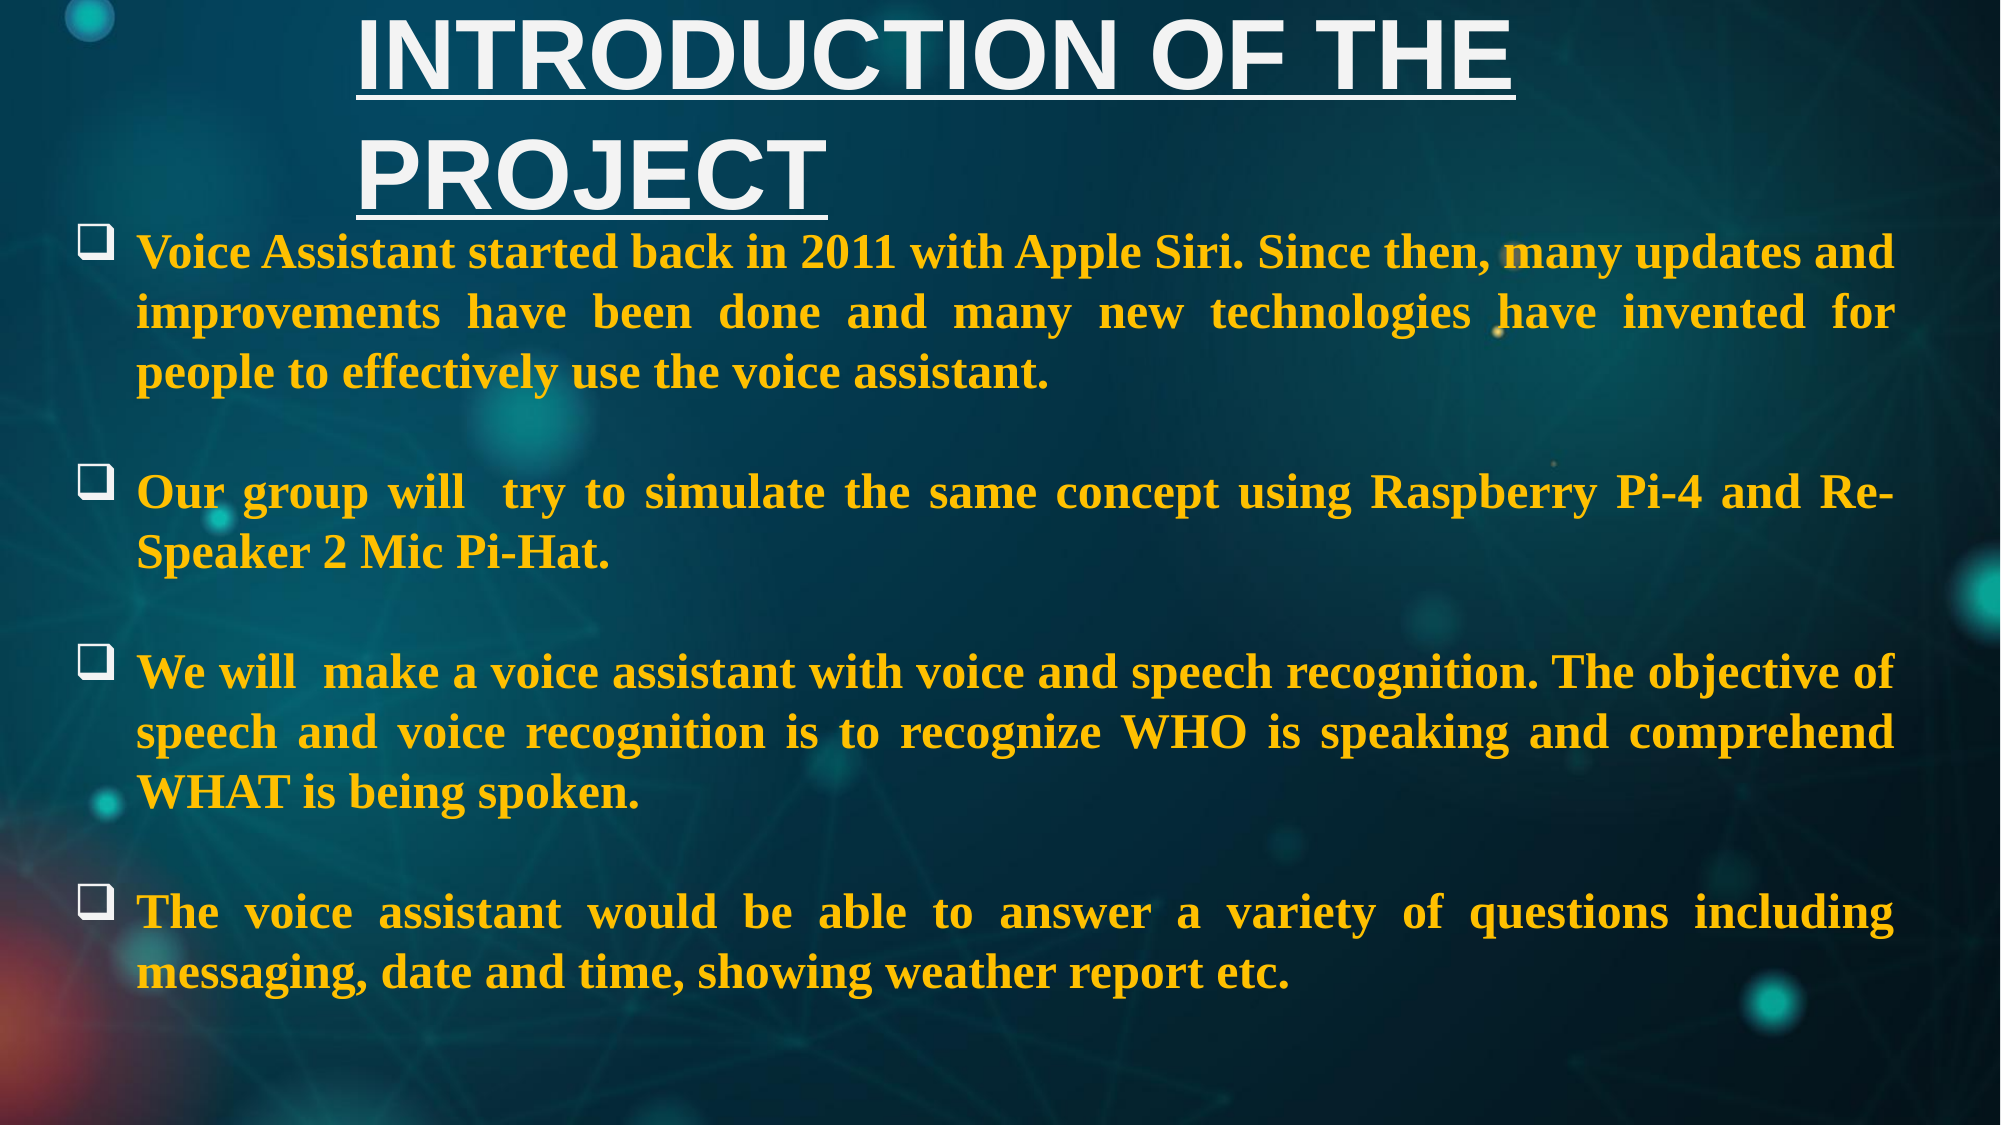

# INTRODUCTION OF THE PROJECT
Voice Assistant started back in 2011 with Apple Siri. Since then, many updates and improvements have been done and many new technologies have invented for people to effectively use the voice assistant.

Our group will  try to simulate the same concept using Raspberry Pi-4 and Re-Speaker 2 Mic Pi-Hat.

We will  make a voice assistant with voice and speech recognition. The objective of speech and voice recognition is to recognize WHO is speaking and comprehend WHAT is being spoken.

The voice assistant would be able to answer a variety of questions including messaging, date and time, showing weather report etc.